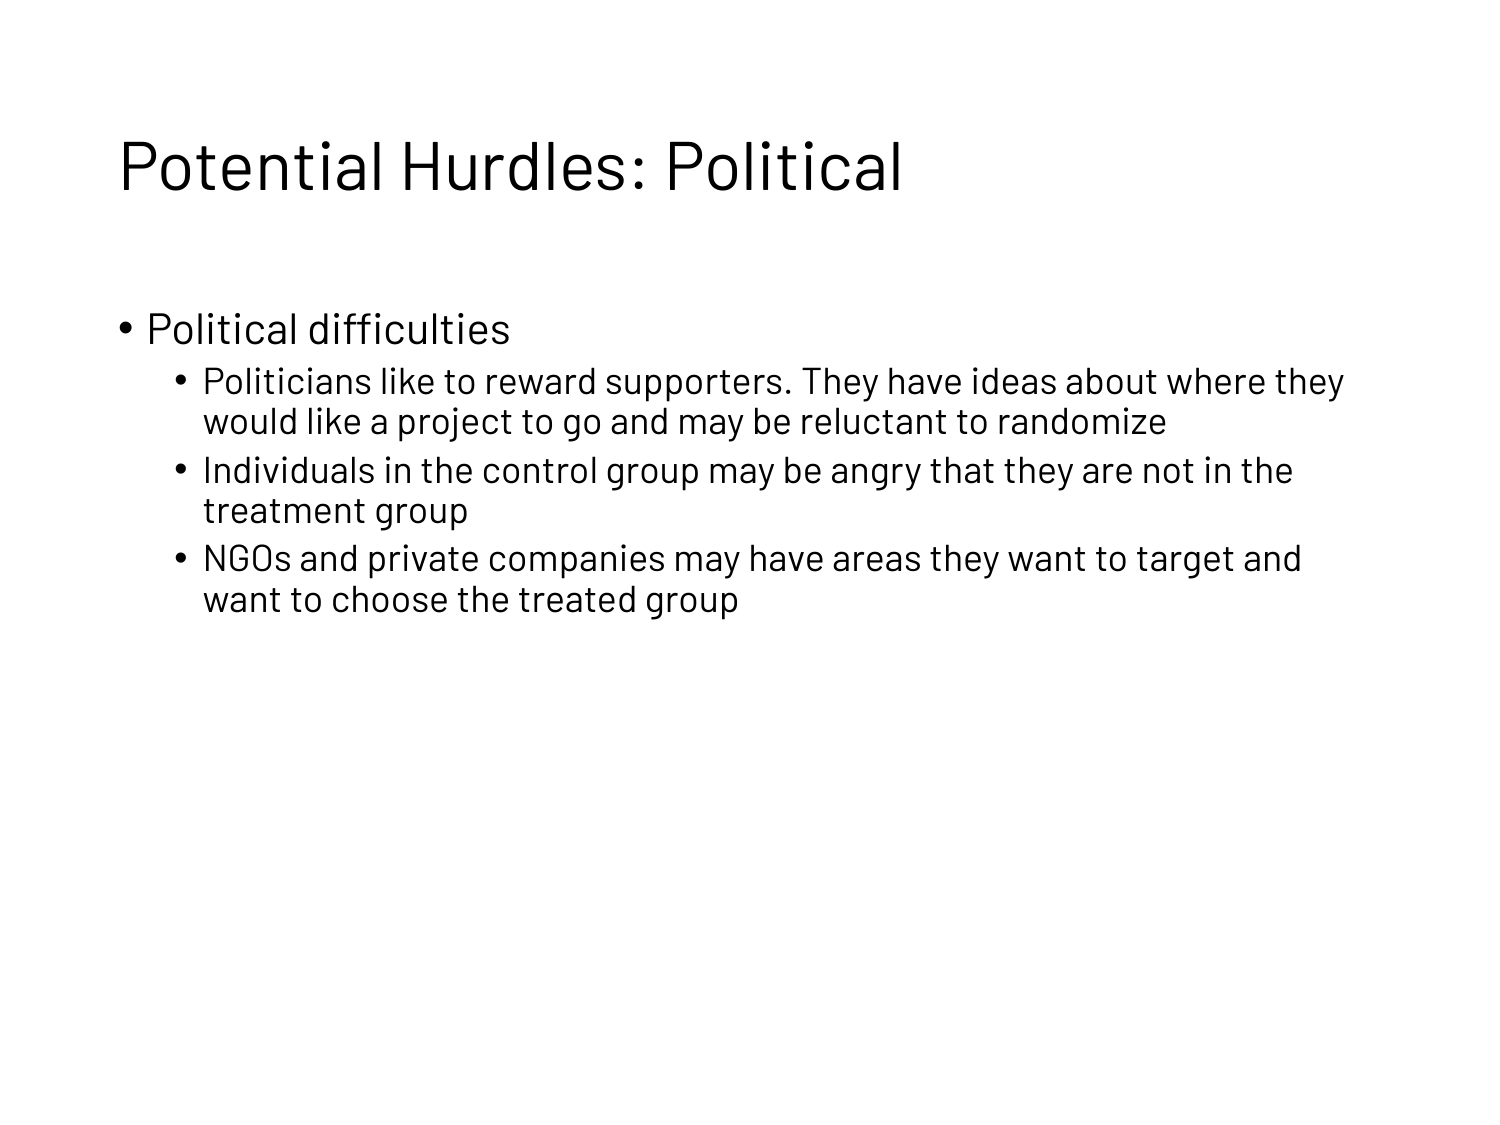

# Potential Hurdles: Political
Political difficulties
Politicians like to reward supporters. They have ideas about where they would like a project to go and may be reluctant to randomize
Individuals in the control group may be angry that they are not in the treatment group
NGOs and private companies may have areas they want to target and want to choose the treated group